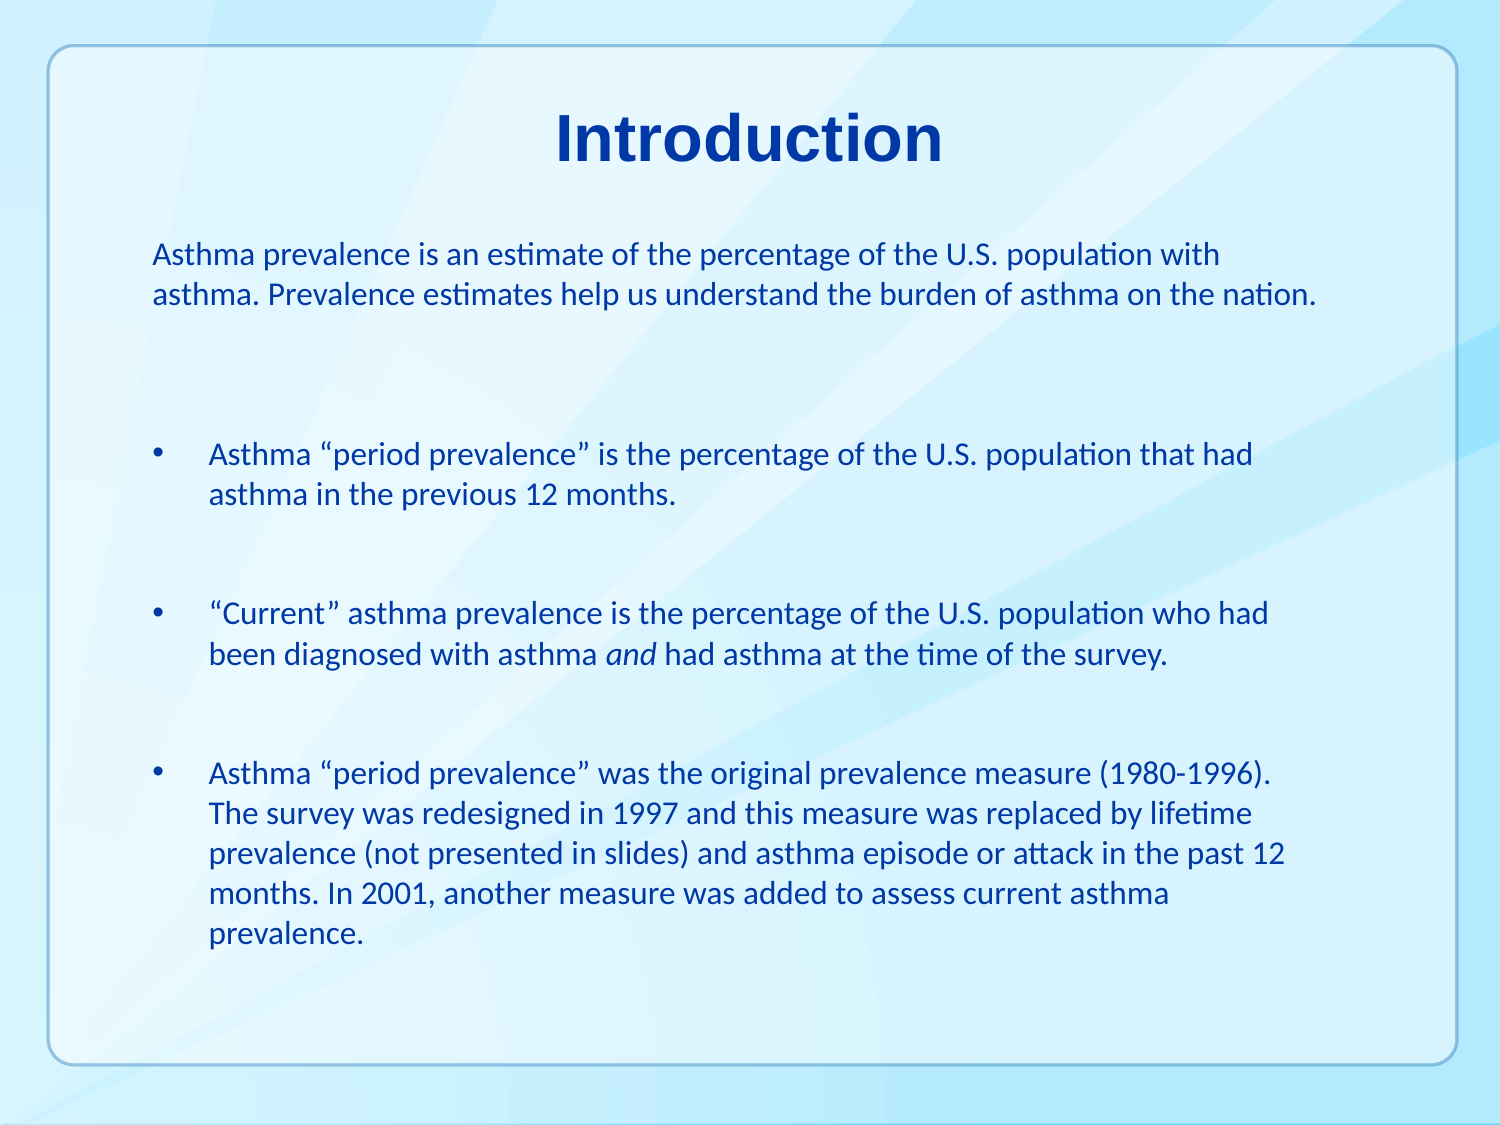

# Introduction
Asthma prevalence is an estimate of the percentage of the U.S. population with asthma. Prevalence estimates help us understand the burden of asthma on the nation.

Asthma “period prevalence” is the percentage of the U.S. population that had asthma in the previous 12 months.

“Current” asthma prevalence is the percentage of the U.S. population who had been diagnosed with asthma and had asthma at the time of the survey.

Asthma “period prevalence” was the original prevalence measure (1980-1996). The survey was redesigned in 1997 and this measure was replaced by lifetime prevalence (not presented in slides) and asthma episode or attack in the past 12 months. In 2001, another measure was added to assess current asthma prevalence.